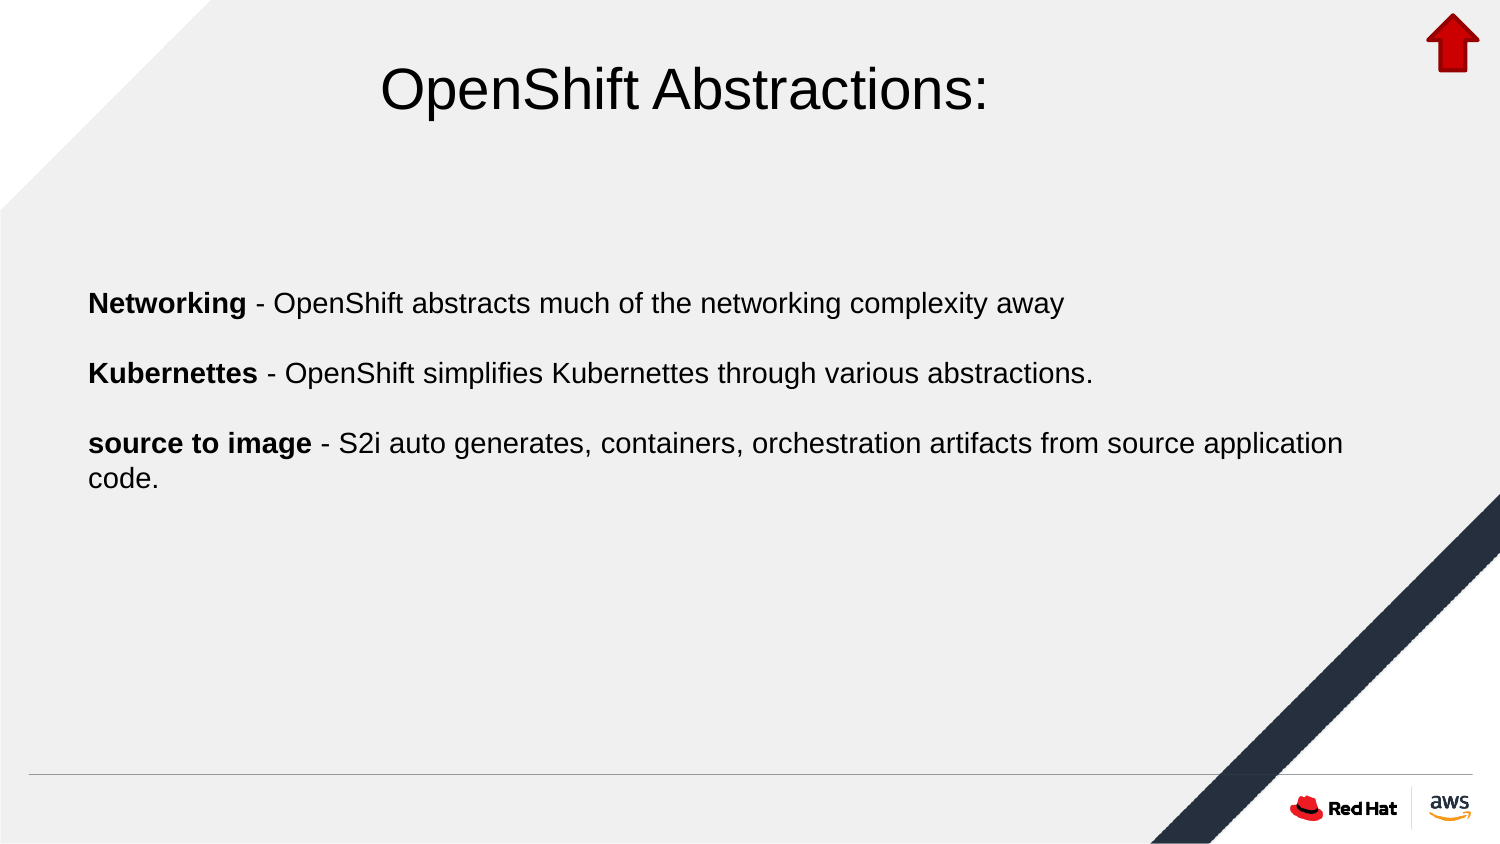

OpenShift Abstractions:
Networking - OpenShift abstracts much of the networking complexity away
Kubernettes - OpenShift simplifies Kubernettes through various abstractions.
source to image - S2i auto generates, containers, orchestration artifacts from source application code.